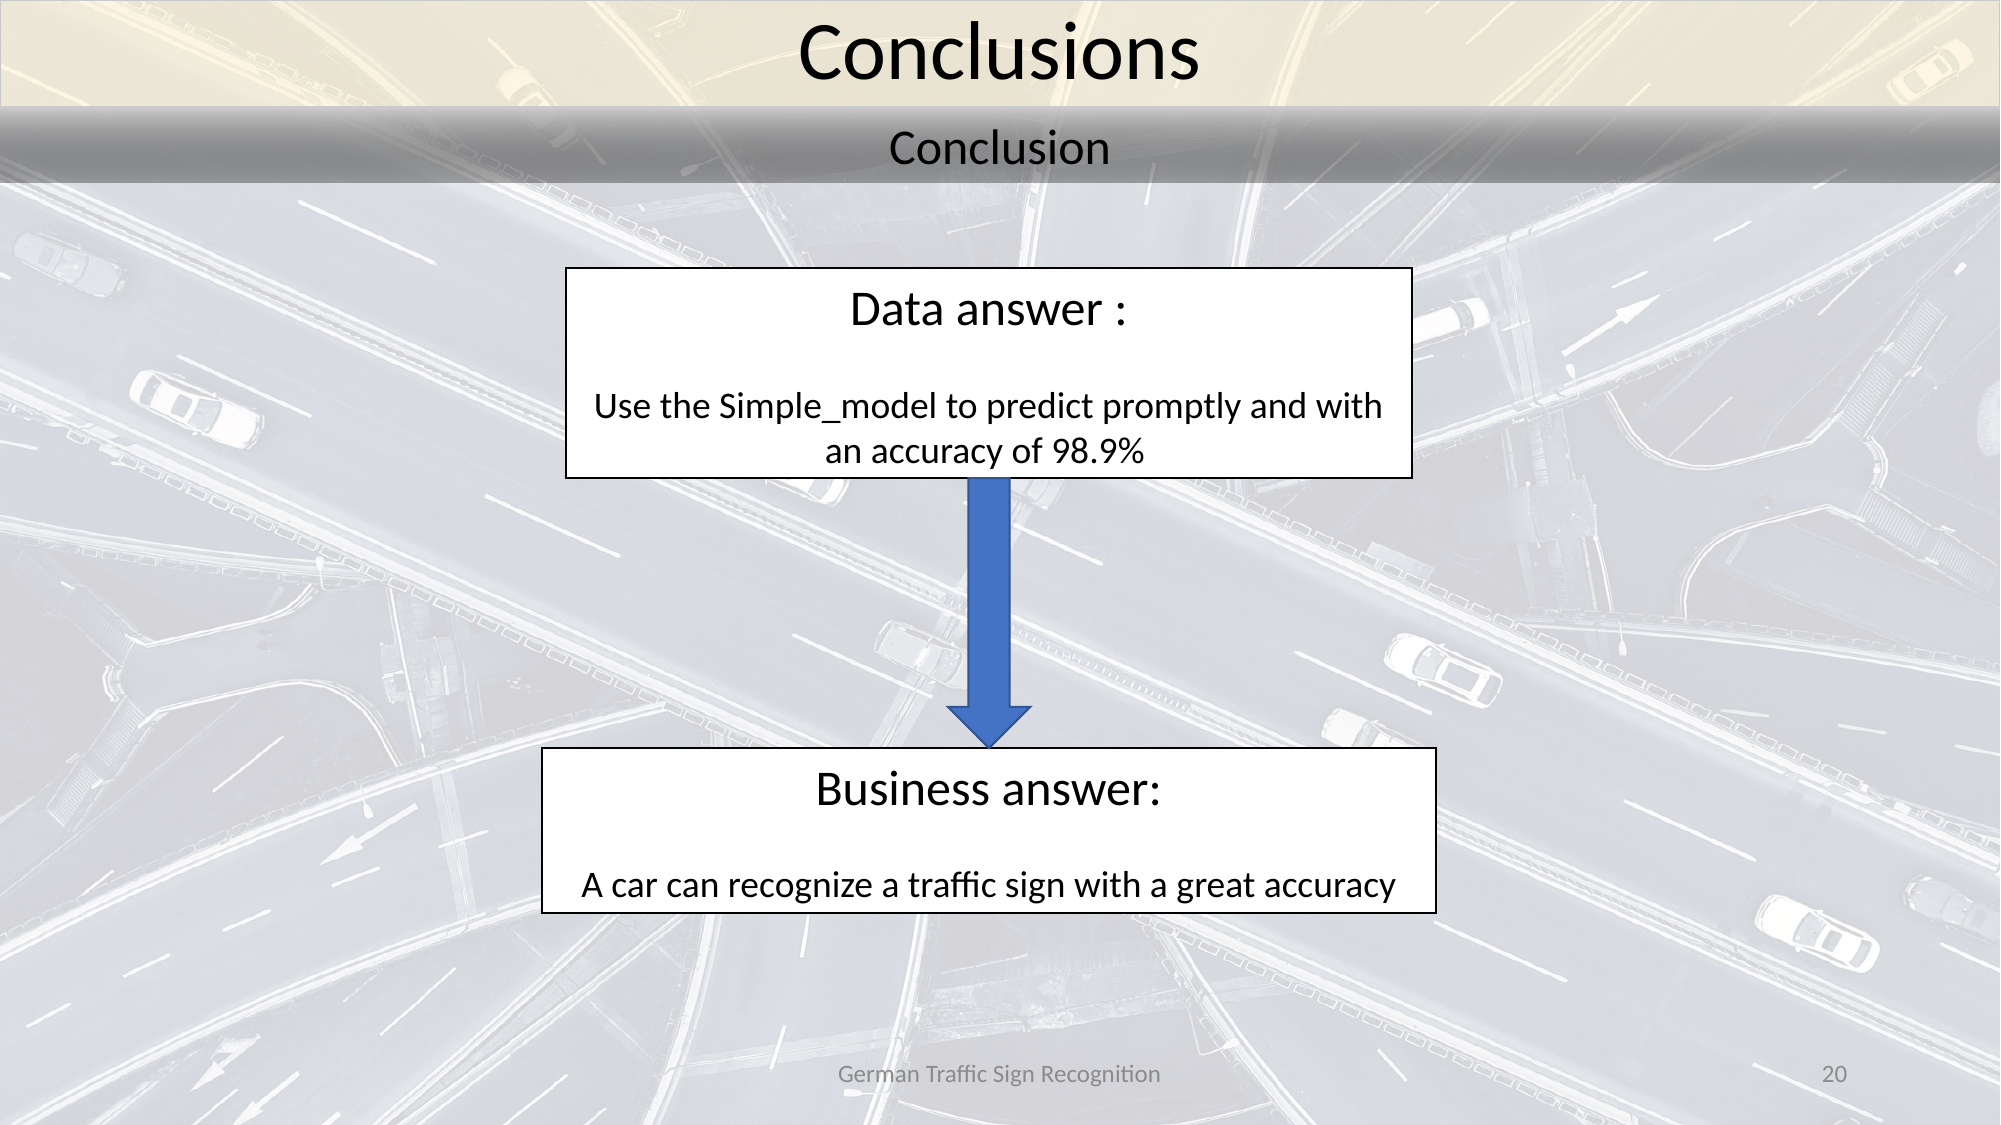

Conclusions
Conclusion
Data answer :

Use the Simple_model to predict promptly and with an accuracy of 98.9%

Business answer:

A car can recognize a traffic sign with a great accuracy
German Traffic Sign Recognition
20